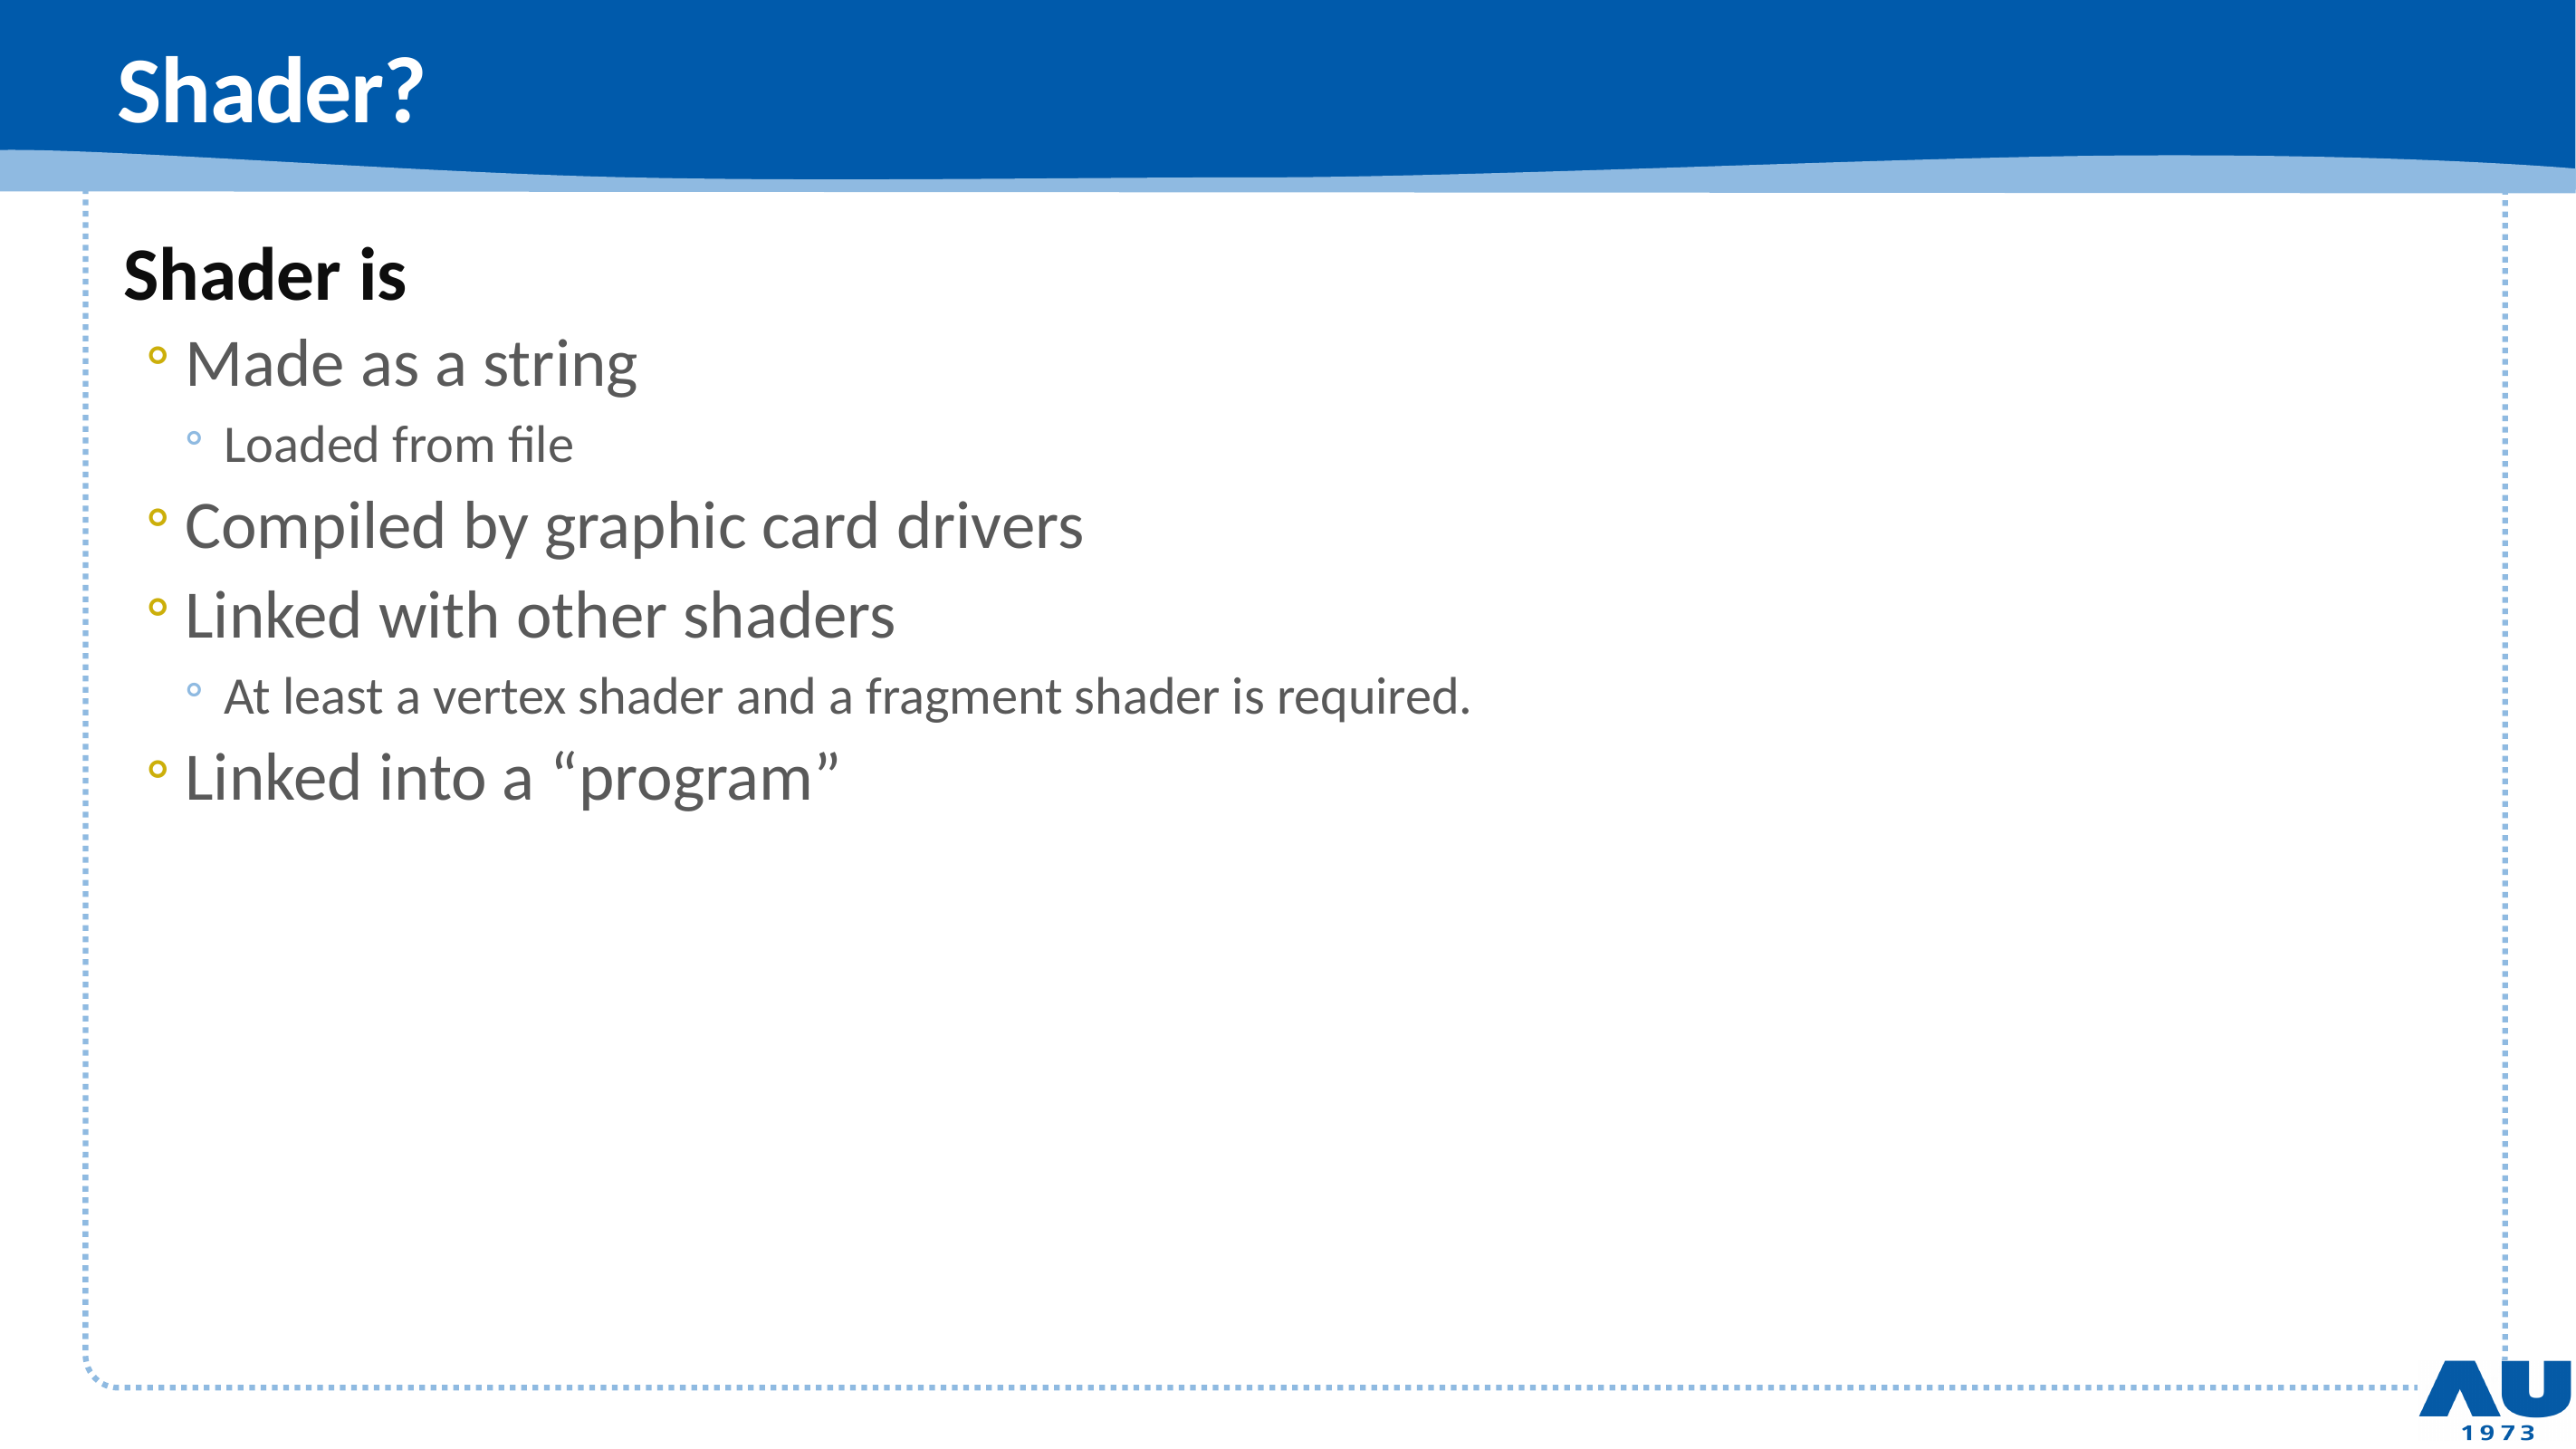

# Shader?
Shader is
Made as a string
Loaded from file
Compiled by graphic card drivers
Linked with other shaders
At least a vertex shader and a fragment shader is required.
Linked into a “program”